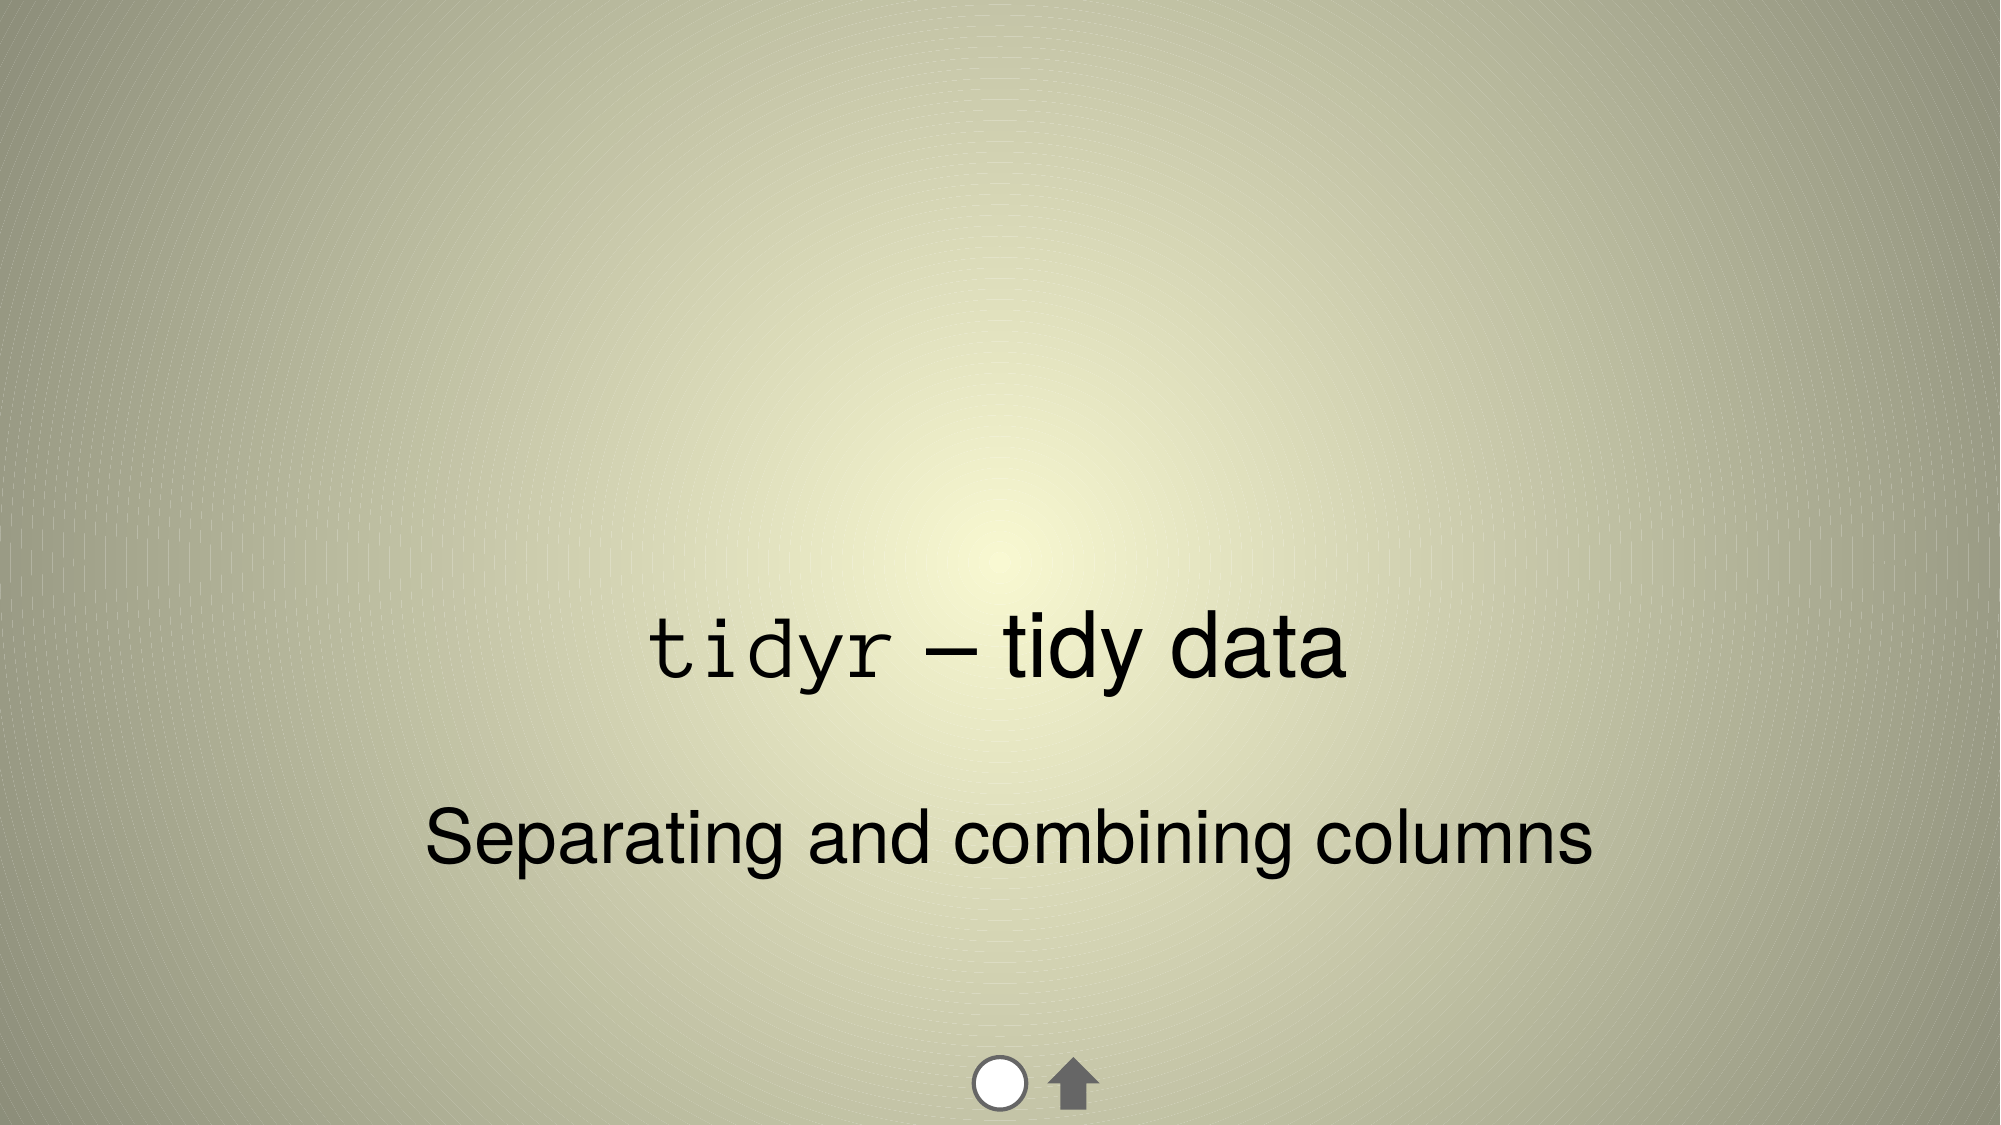

# tidyr – tidy data
Separating and combining columns